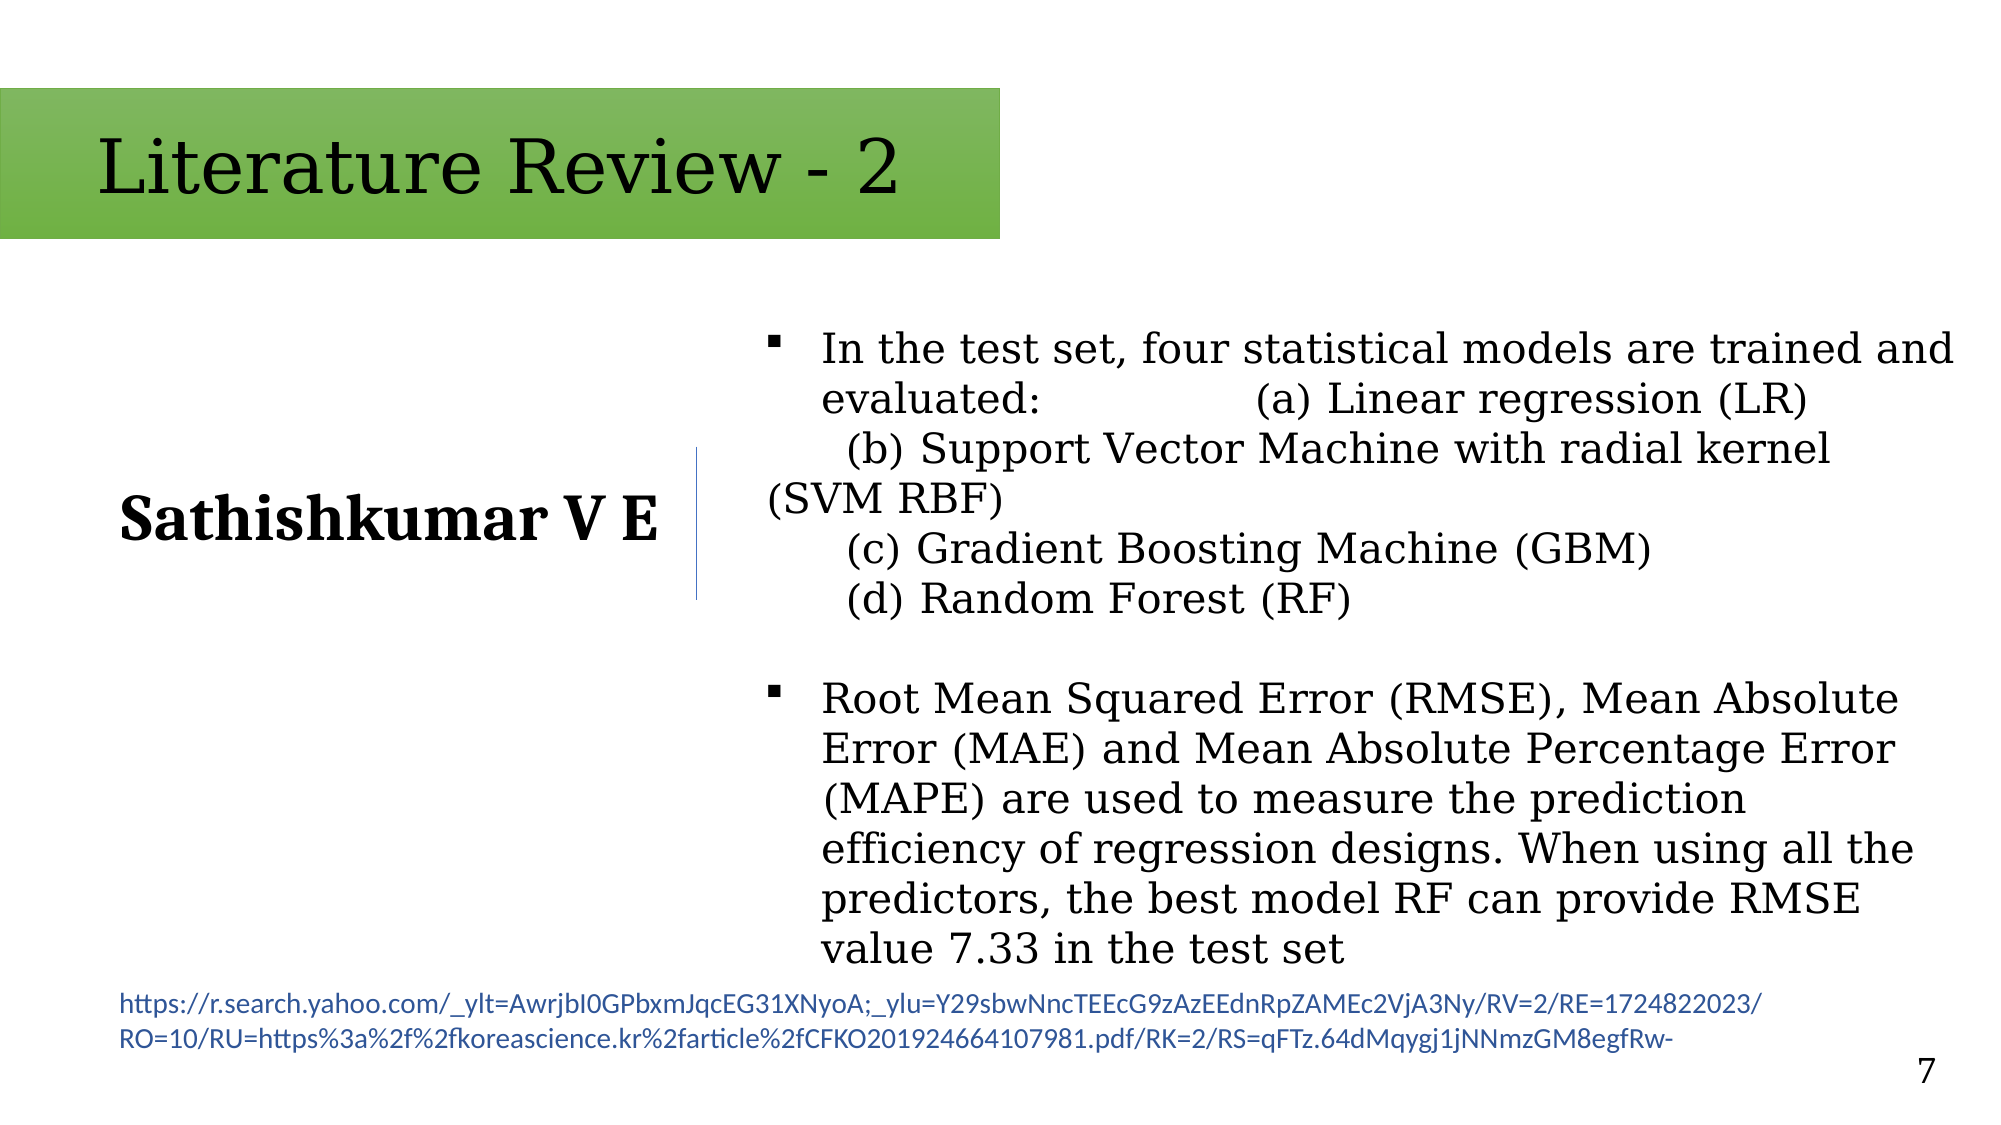

Literature Review - 2
In the test set, four statistical models are trained and evaluated:                (a) Linear regression (LR)
      (b) Support Vector Machine with radial kernel (SVM RBF)
      (c) Gradient Boosting Machine (GBM)
      (d) Random Forest (RF)

Root Mean Squared Error (RMSE), Mean Absolute Error (MAE) and Mean Absolute Percentage Error (MAPE) are used to measure the prediction efficiency of regression designs. When using all the predictors, the best model RF can provide RMSE value 7.33 in the test set
Sathishkumar V E
https://r.search.yahoo.com/_ylt=AwrjbI0GPbxmJqcEG31XNyoA;_ylu=Y29sbwNncTEEcG9zAzEEdnRpZAMEc2VjA3Ny/RV=2/RE=1724822023/RO=10/RU=https%3a%2f%2fkoreascience.kr%2farticle%2fCFKO201924664107981.pdf/RK=2/RS=qFTz.64dMqygj1jNNmzGM8egfRw-
7